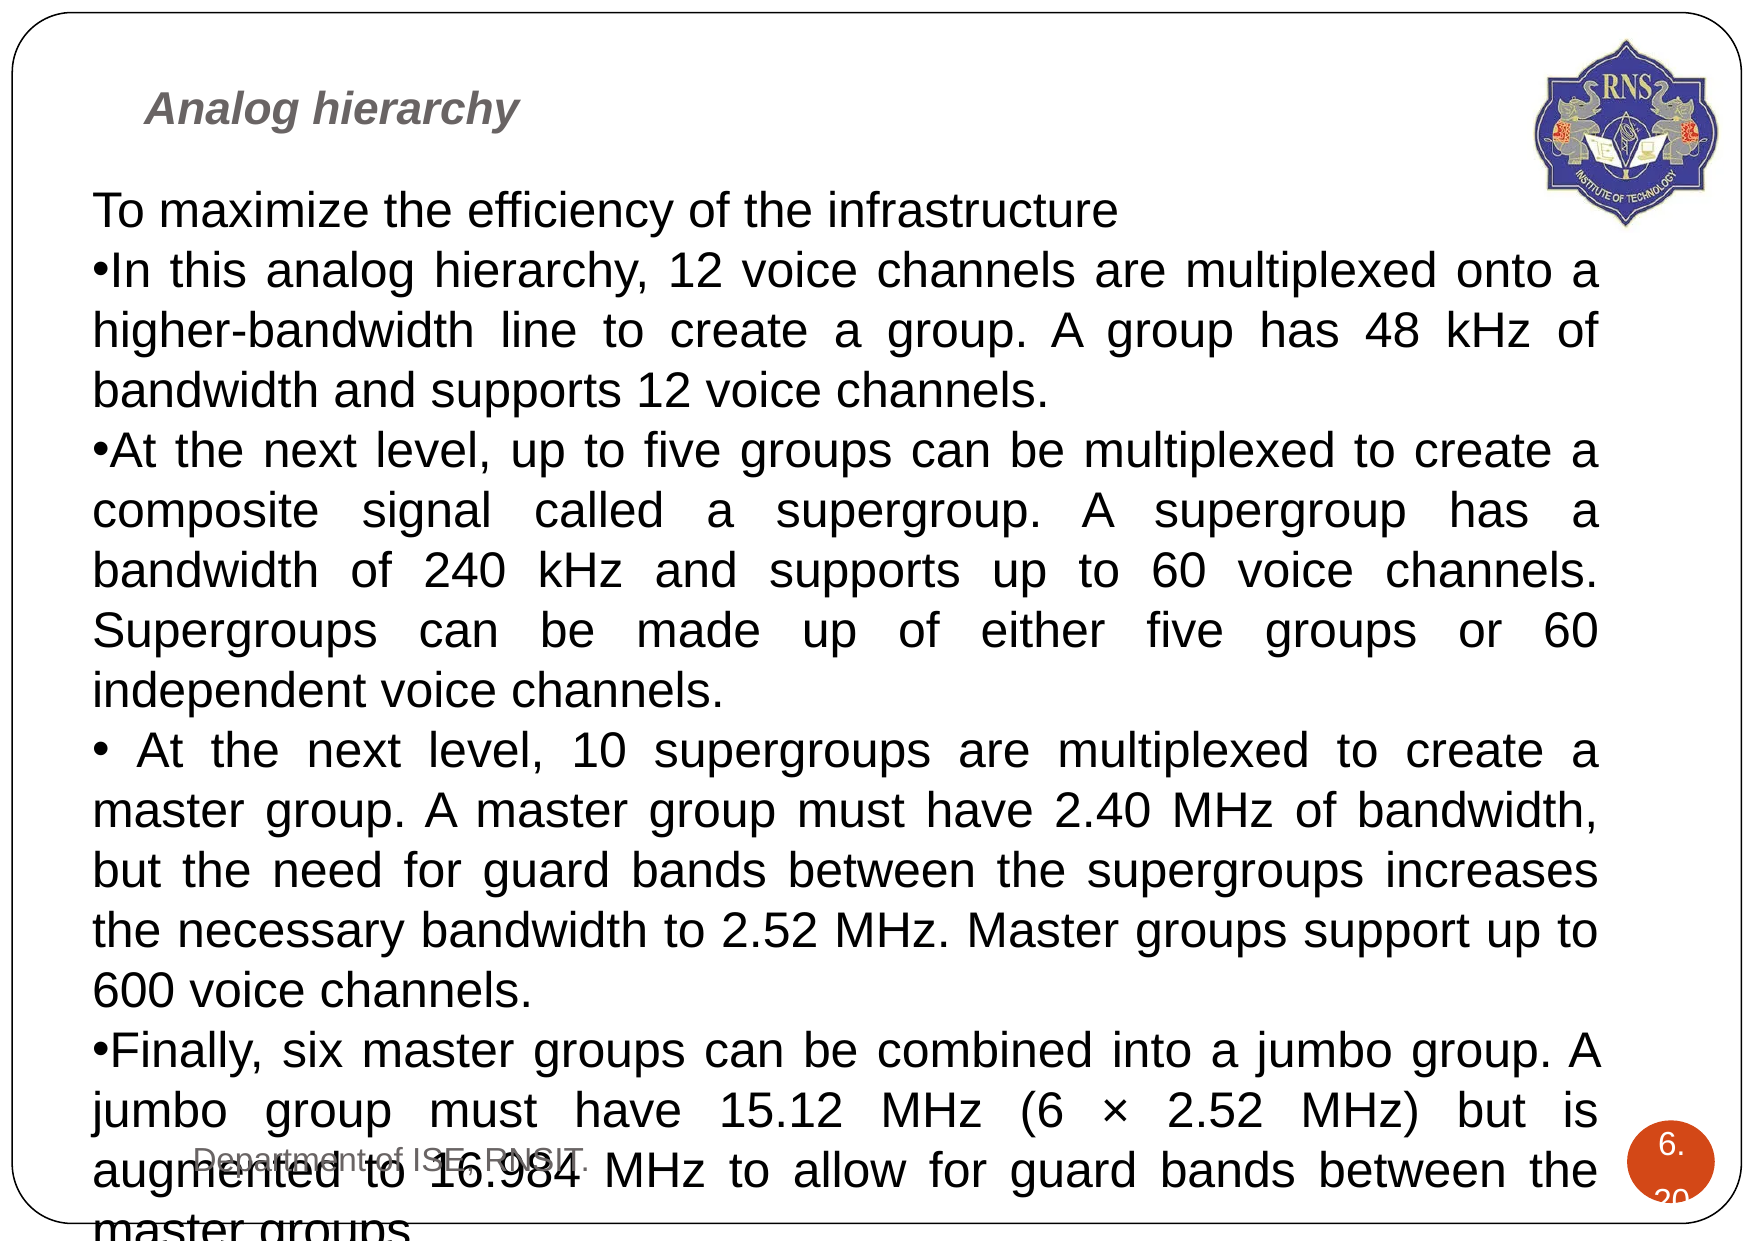

# Analog hierarchy
To maximize the efficiency of the infrastructure
In this analog hierarchy, 12 voice channels are multiplexed onto a higher-bandwidth line to create a group. A group has 48 kHz of bandwidth and supports 12 voice channels.
At the next level, up to five groups can be multiplexed to create a composite signal called a supergroup. A supergroup has a bandwidth of 240 kHz and supports up to 60 voice channels. Supergroups can be made up of either five groups or 60 independent voice channels.
 At the next level, 10 supergroups are multiplexed to create a master group. A master group must have 2.40 MHz of bandwidth, but the need for guard bands between the supergroups increases the necessary bandwidth to 2.52 MHz. Master groups support up to 600 voice channels.
Finally, six master groups can be combined into a jumbo group. A jumbo group must have 15.12 MHz (6 × 2.52 MHz) but is augmented to 16.984 MHz to allow for guard bands between the master groups
Department of ISE, RNSIT.
6.20